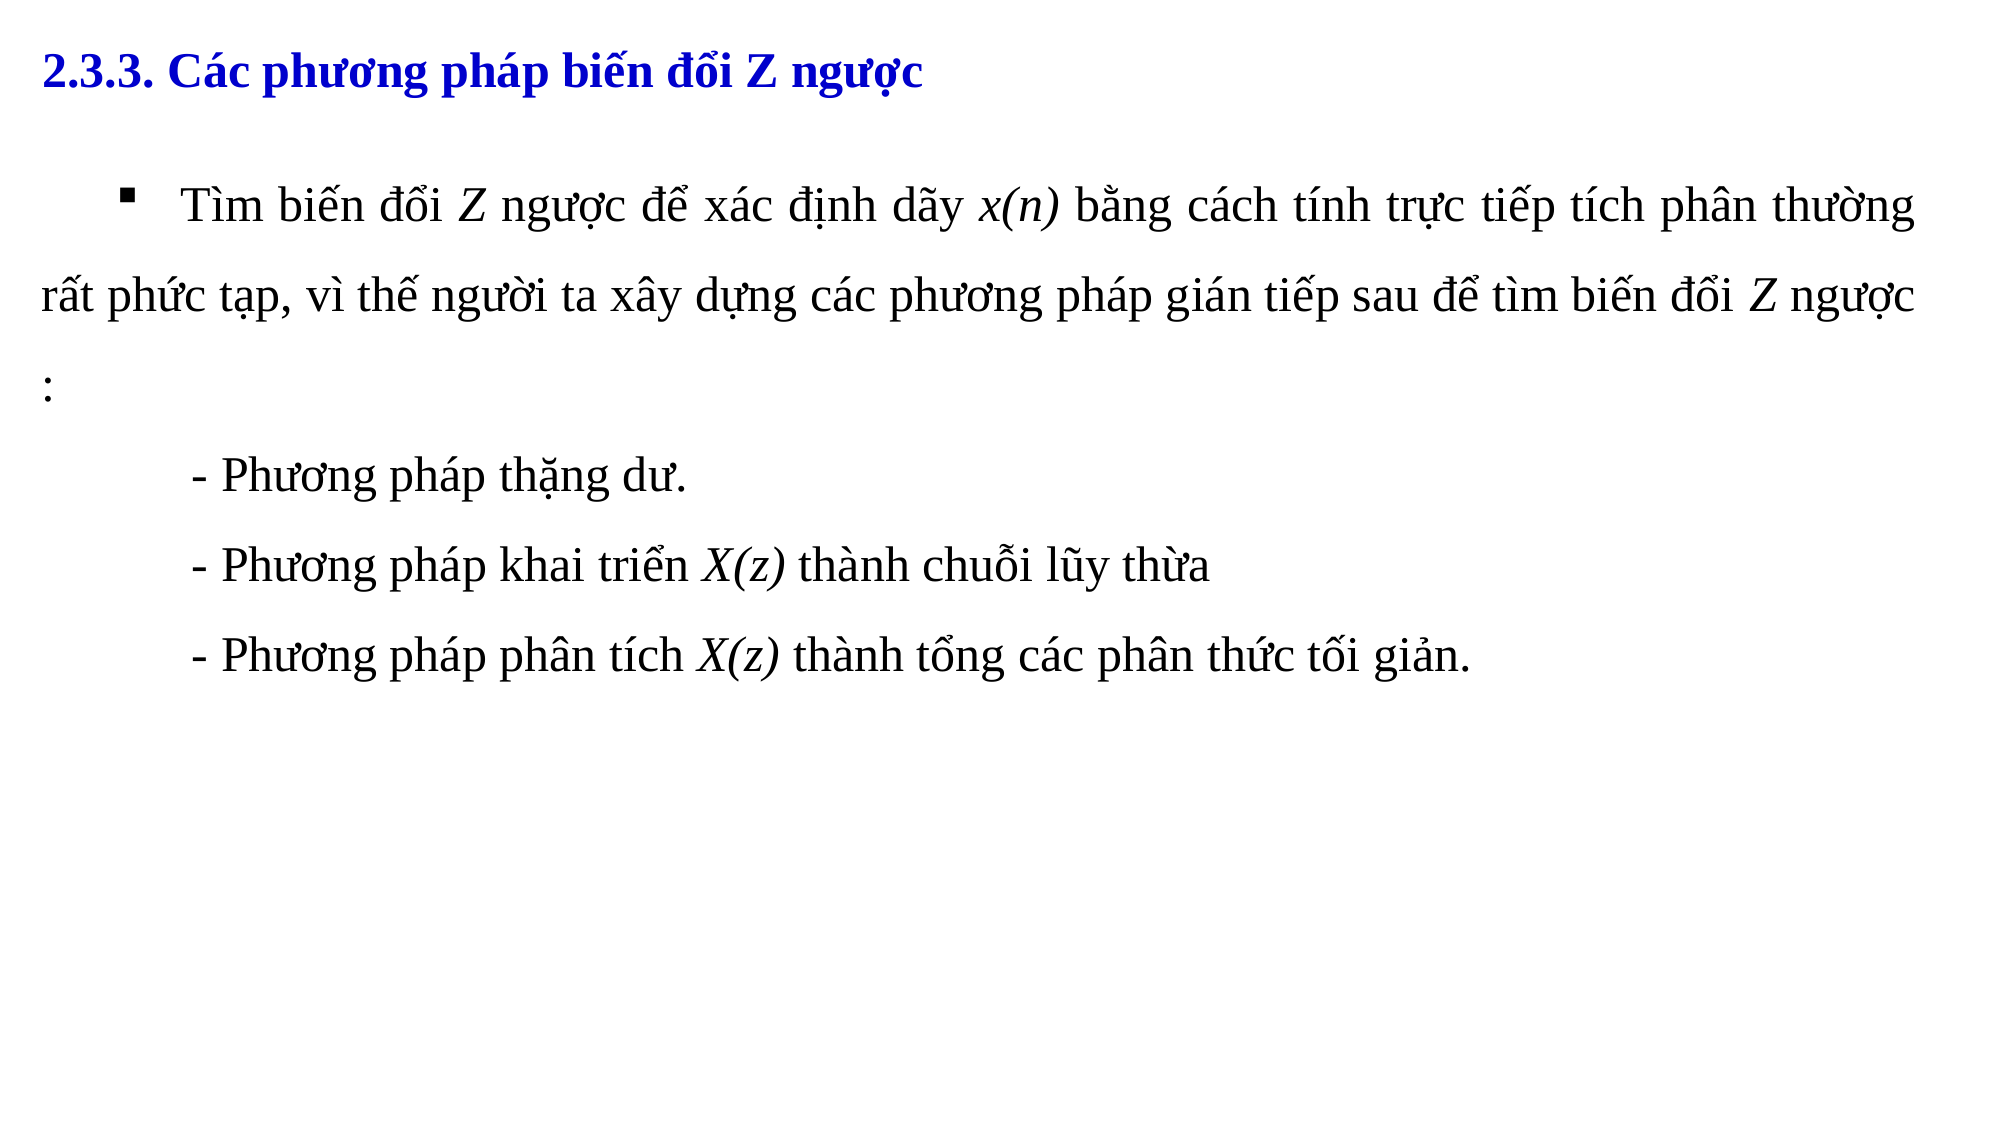

2.3.3. Các phương pháp biến đổi Z ngược
   Tìm biến đổi Z ngược để xác định dãy x(n) bằng cách tính trực tiếp tích phân thường rất phức tạp, vì thế người ta xây dựng các phương pháp gián tiếp sau để tìm biến đổi Z ngược :
- Phương pháp thặng dư.
- Phương pháp khai triển X(z) thành chuỗi lũy thừa
- Phương pháp phân tích X(z) thành tổng các phân thức tối giản.